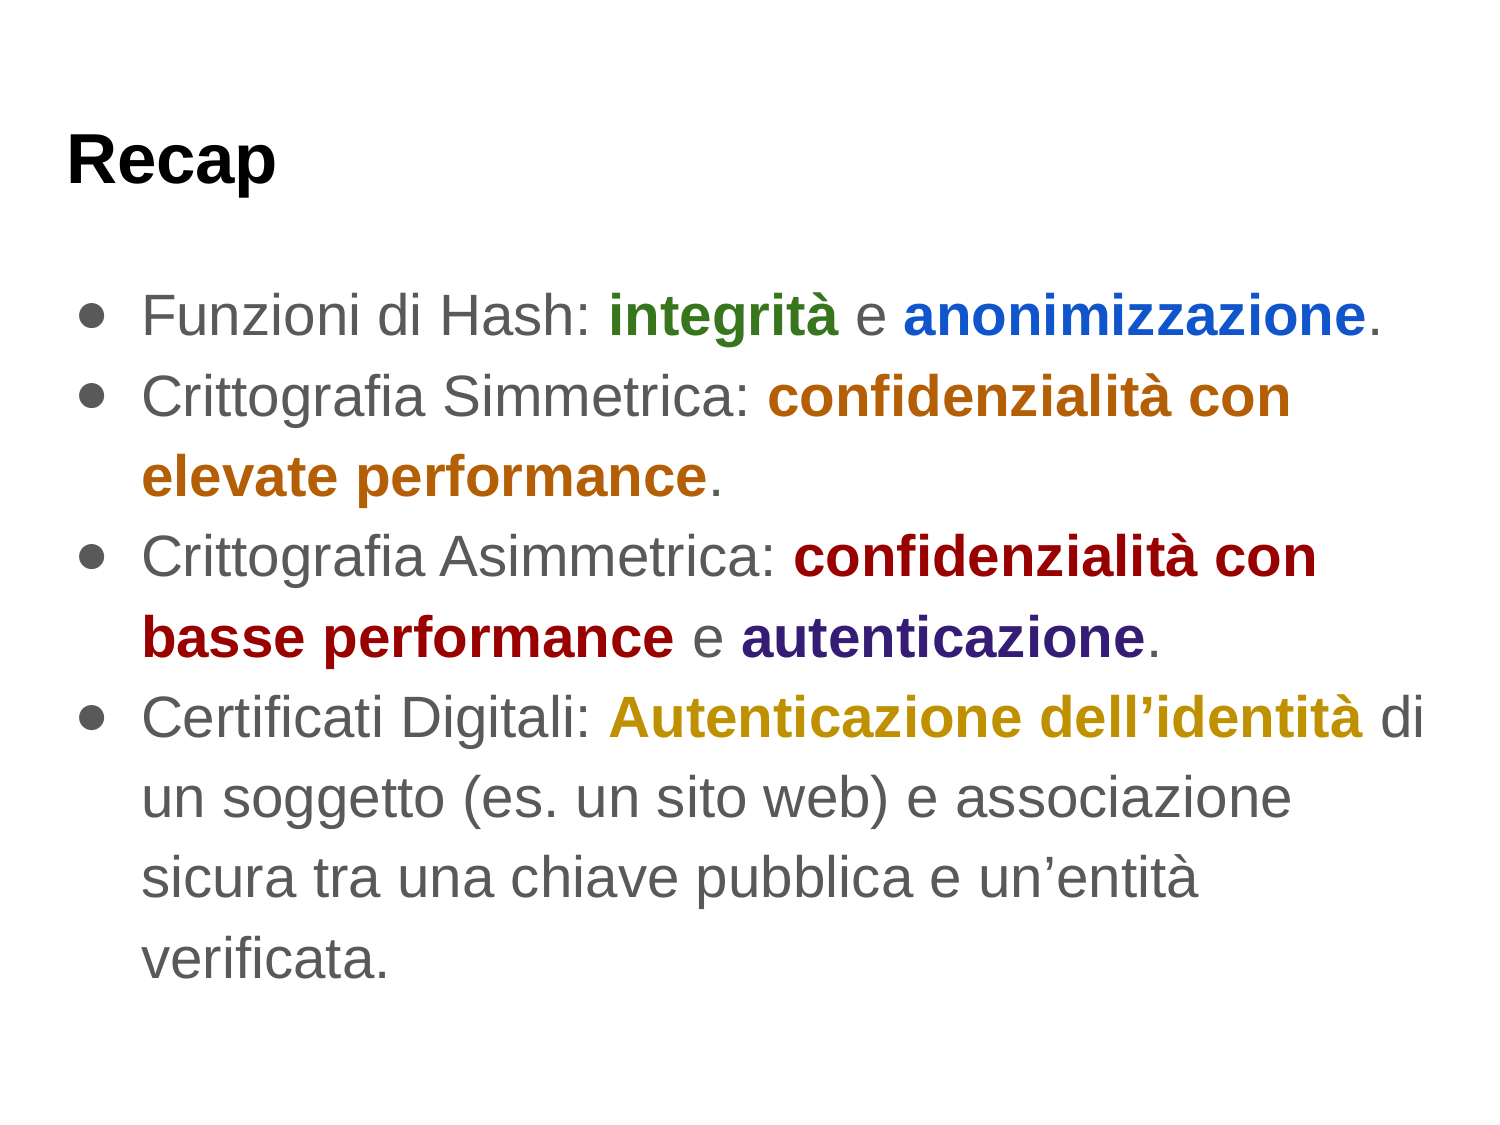

# Recap
Funzioni di Hash: integrità e anonimizzazione.
Crittografia Simmetrica: confidenzialità con elevate performance.
Crittografia Asimmetrica: confidenzialità con basse performance e autenticazione.
Certificati Digitali: Autenticazione dell’identità di un soggetto (es. un sito web) e associazione sicura tra una chiave pubblica e un’entità verificata.